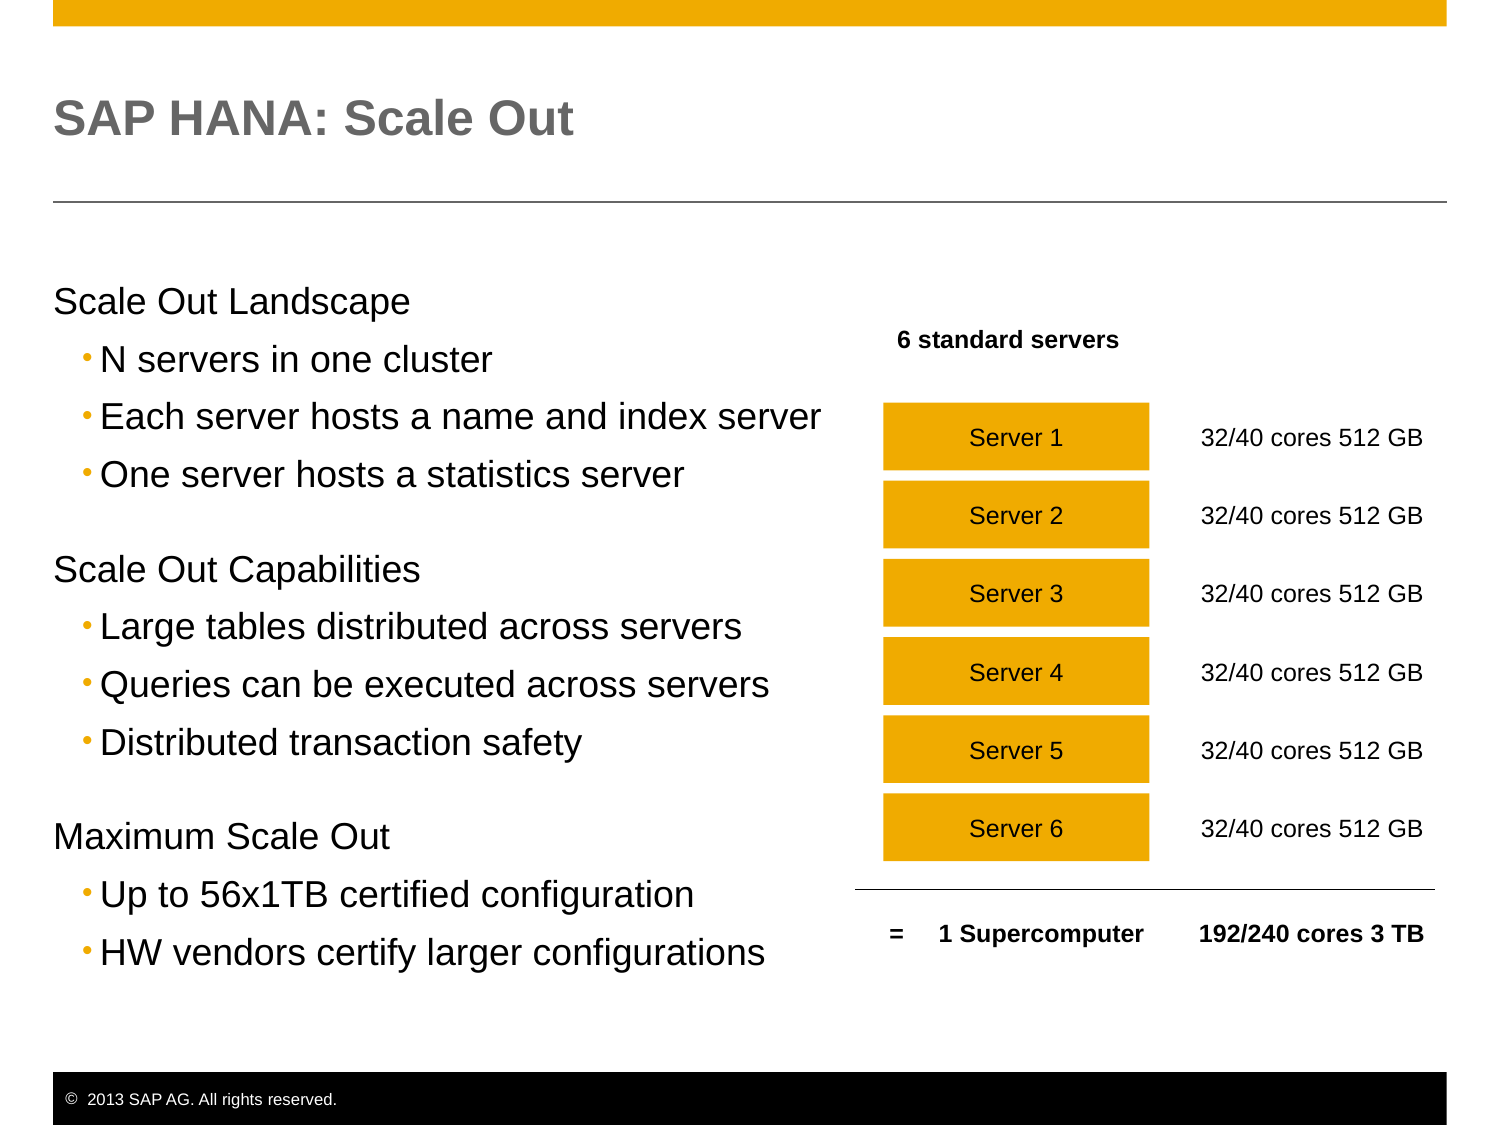

# SAP HANA: Scale Out
Scale Out Landscape
N servers in one cluster
Each server hosts a name and index server
One server hosts a statistics server
Scale Out Capabilities
Large tables distributed across servers
Queries can be executed across servers
Distributed transaction safety
Maximum Scale Out
Up to 56x1TB certified configuration
HW vendors certify larger configurations
6 standard servers
Server 1
32/40 cores 512 GB
Server 2
32/40 cores 512 GB
Server 3
32/40 cores 512 GB
Server 4
32/40 cores 512 GB
Server 5
32/40 cores 512 GB
Server 6
32/40 cores 512 GB
=     1 Supercomputer
   192/240 cores 3 TB